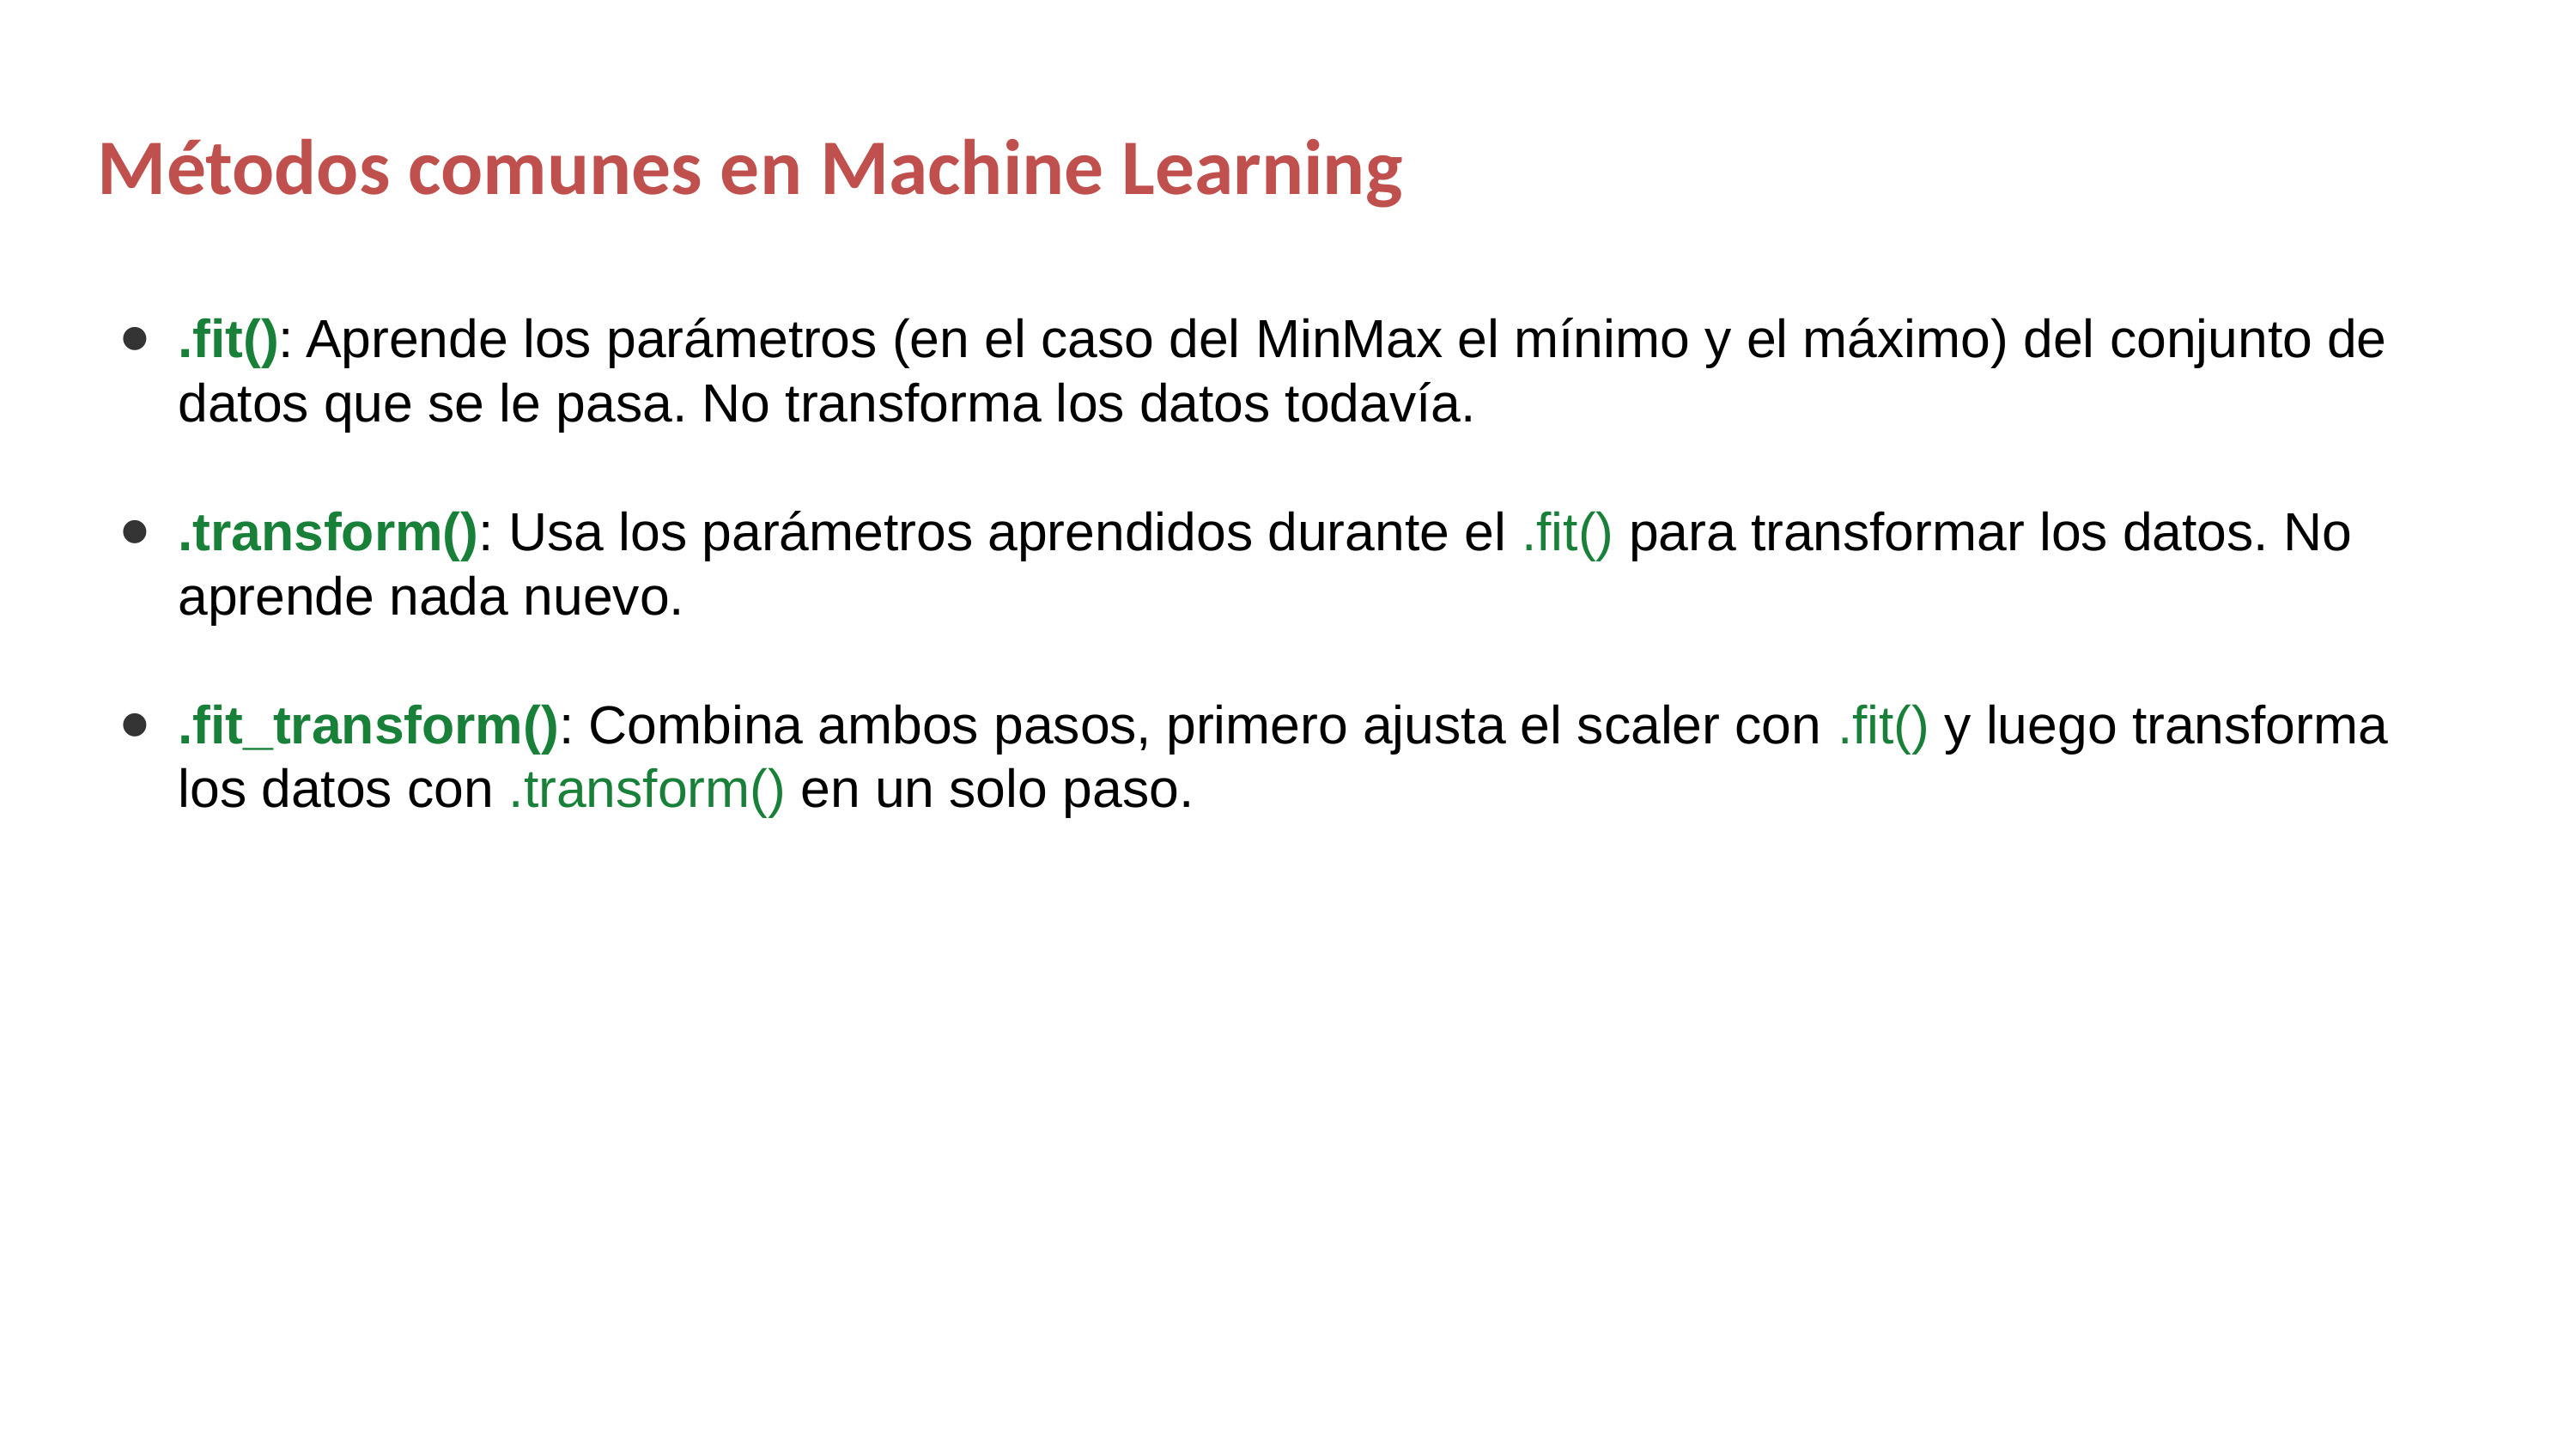

Métodos comunes en Machine Learning
.fit(): Aprende los parámetros (en el caso del MinMax el mínimo y el máximo) del conjunto de datos que se le pasa. No transforma los datos todavía.
.transform(): Usa los parámetros aprendidos durante el .fit() para transformar los datos. No aprende nada nuevo.
.fit_transform(): Combina ambos pasos, primero ajusta el scaler con .fit() y luego transforma los datos con .transform() en un solo paso.